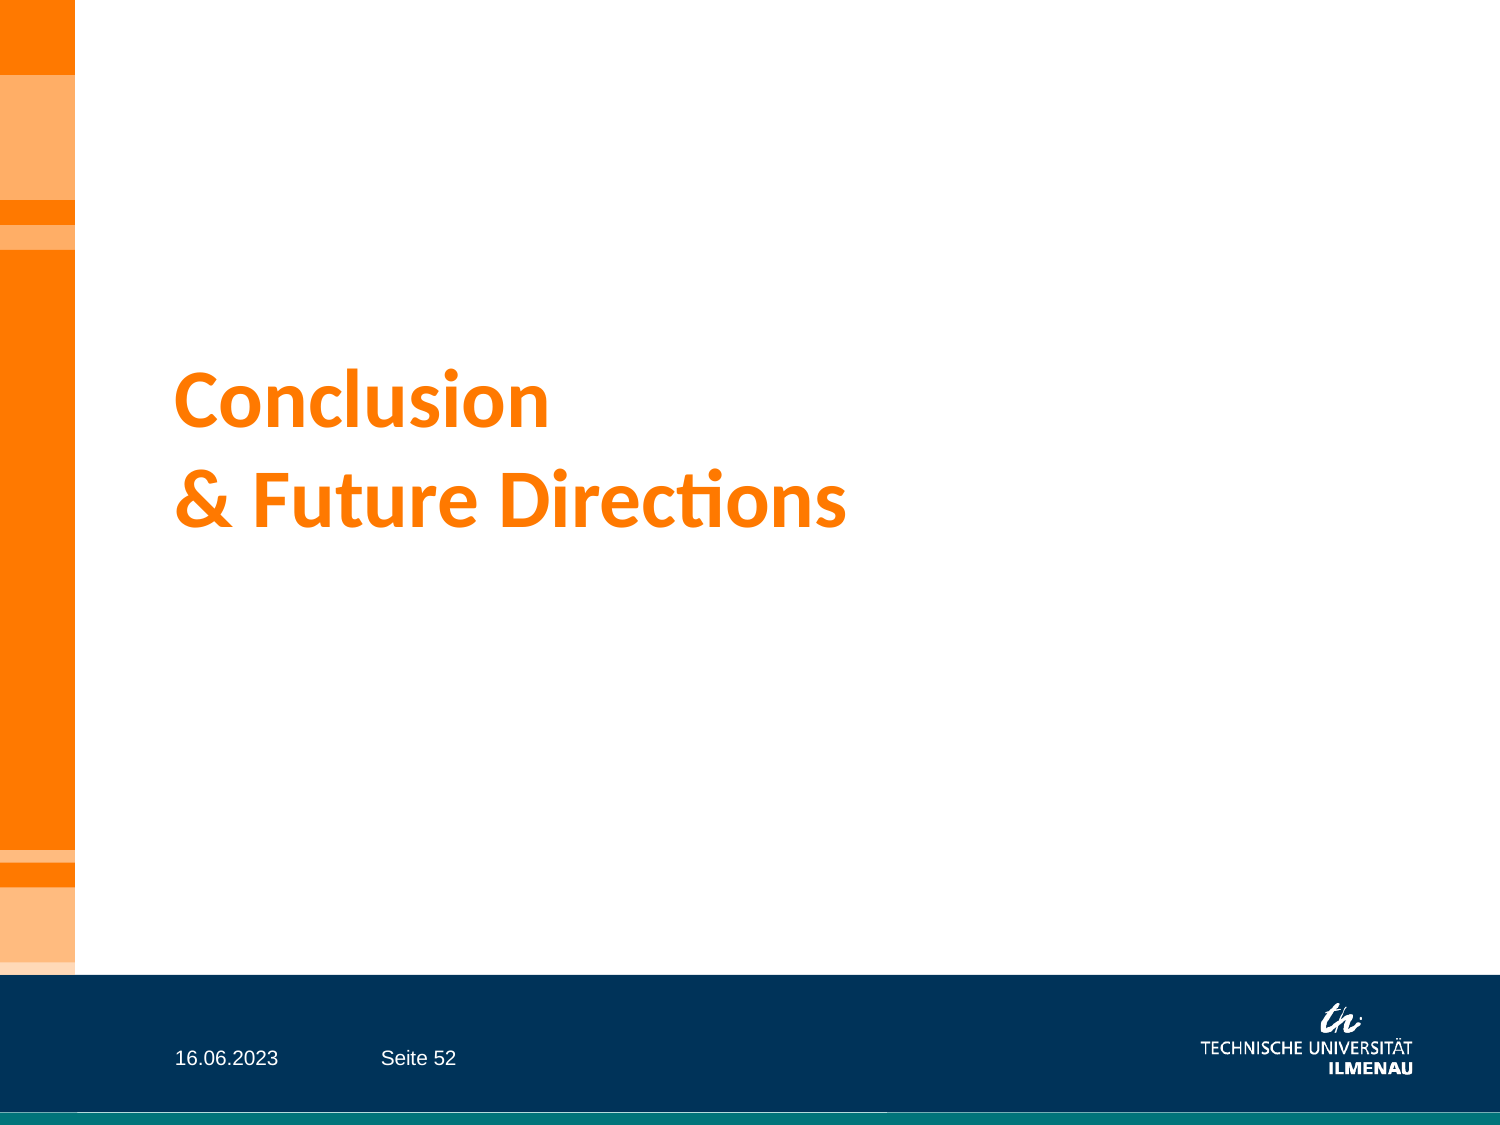

Conclusion
& Future Directions

16.06.2023
Seite 52